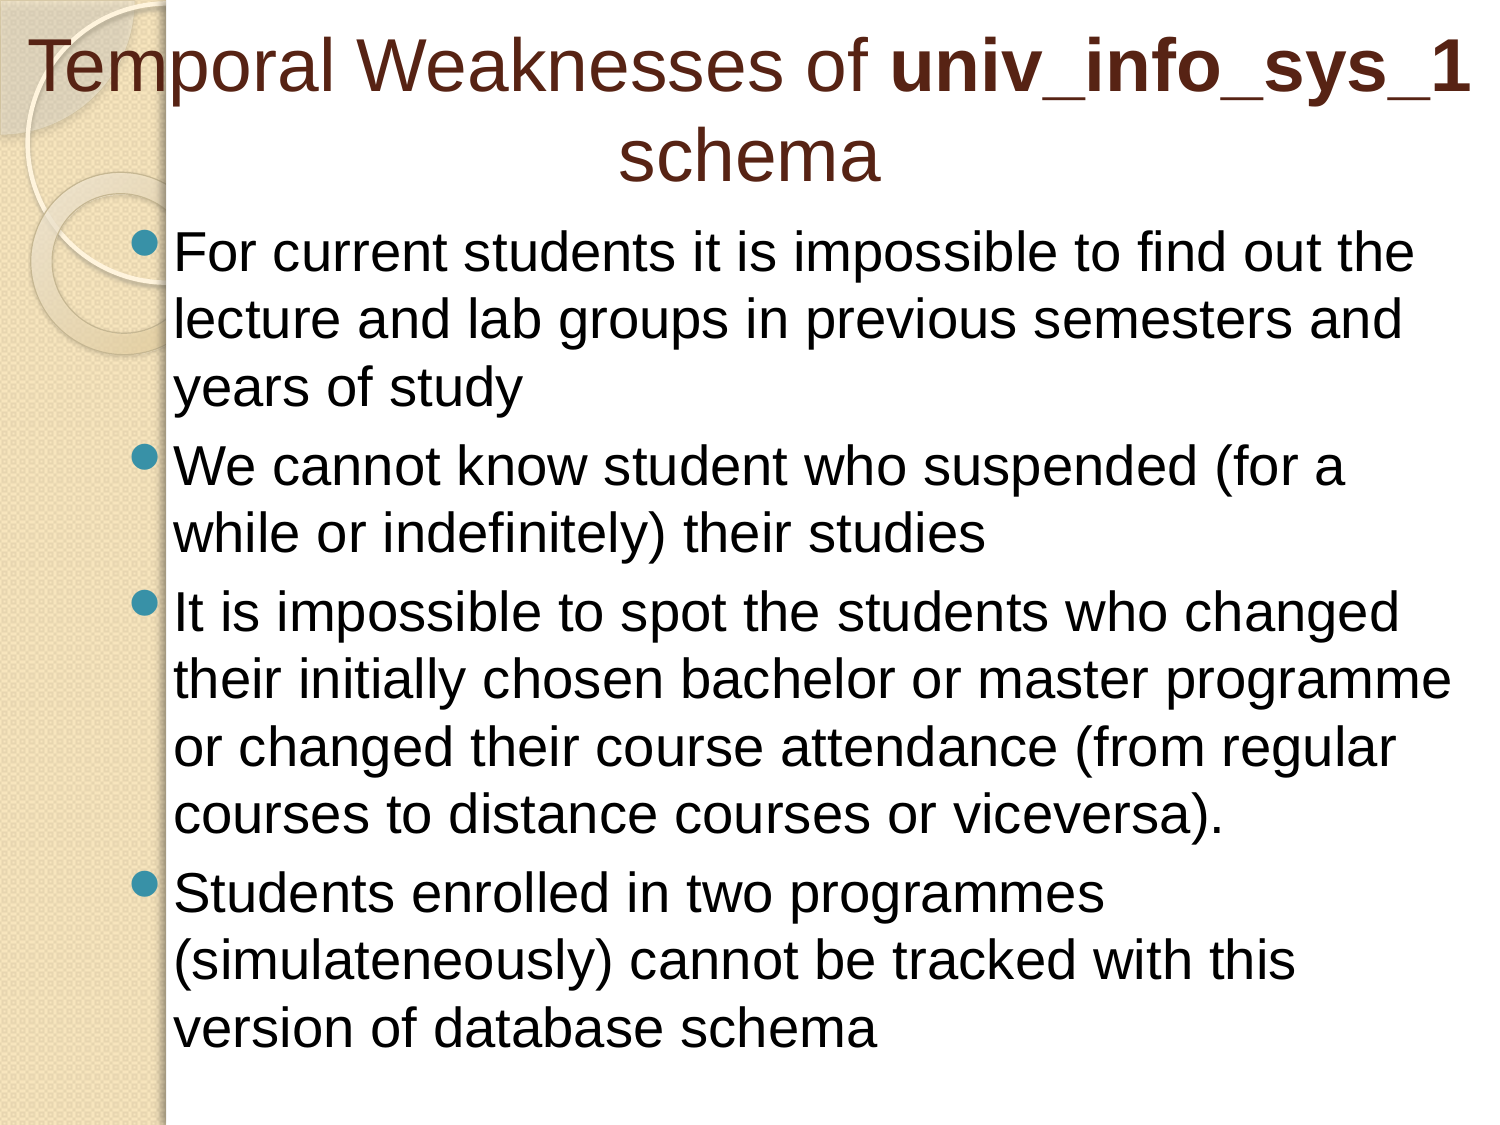

# Temporal Weaknesses of univ_info_sys_1 schema
For current students it is impossible to find out the lecture and lab groups in previous semesters and years of study
We cannot know student who suspended (for a while or indefinitely) their studies
It is impossible to spot the students who changed their initially chosen bachelor or master programme or changed their course attendance (from regular courses to distance courses or viceversa).
Students enrolled in two programmes (simulateneously) cannot be tracked with this version of database schema